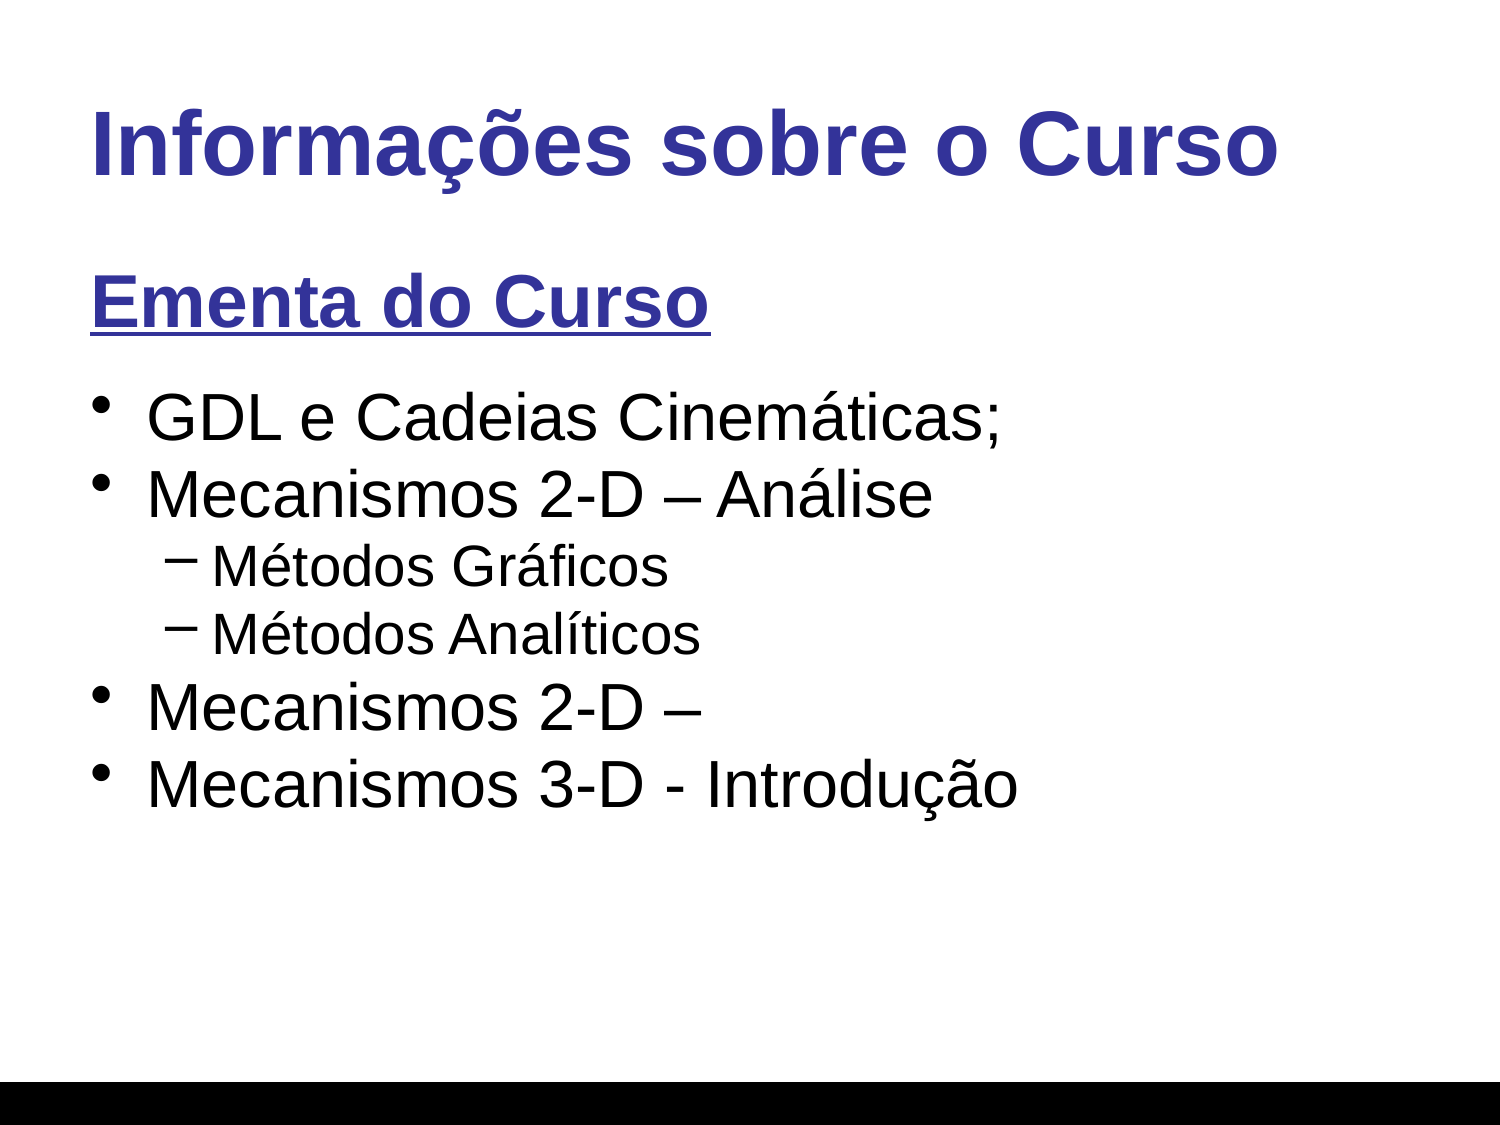

# Informações sobre o Curso
Ementa do Curso

GDL e Cadeias Cinemáticas;
Mecanismos 2-D – Análise
Métodos Gráficos
Métodos Analíticos
Mecanismos 2-D –
Mecanismos 3-D - Introdução